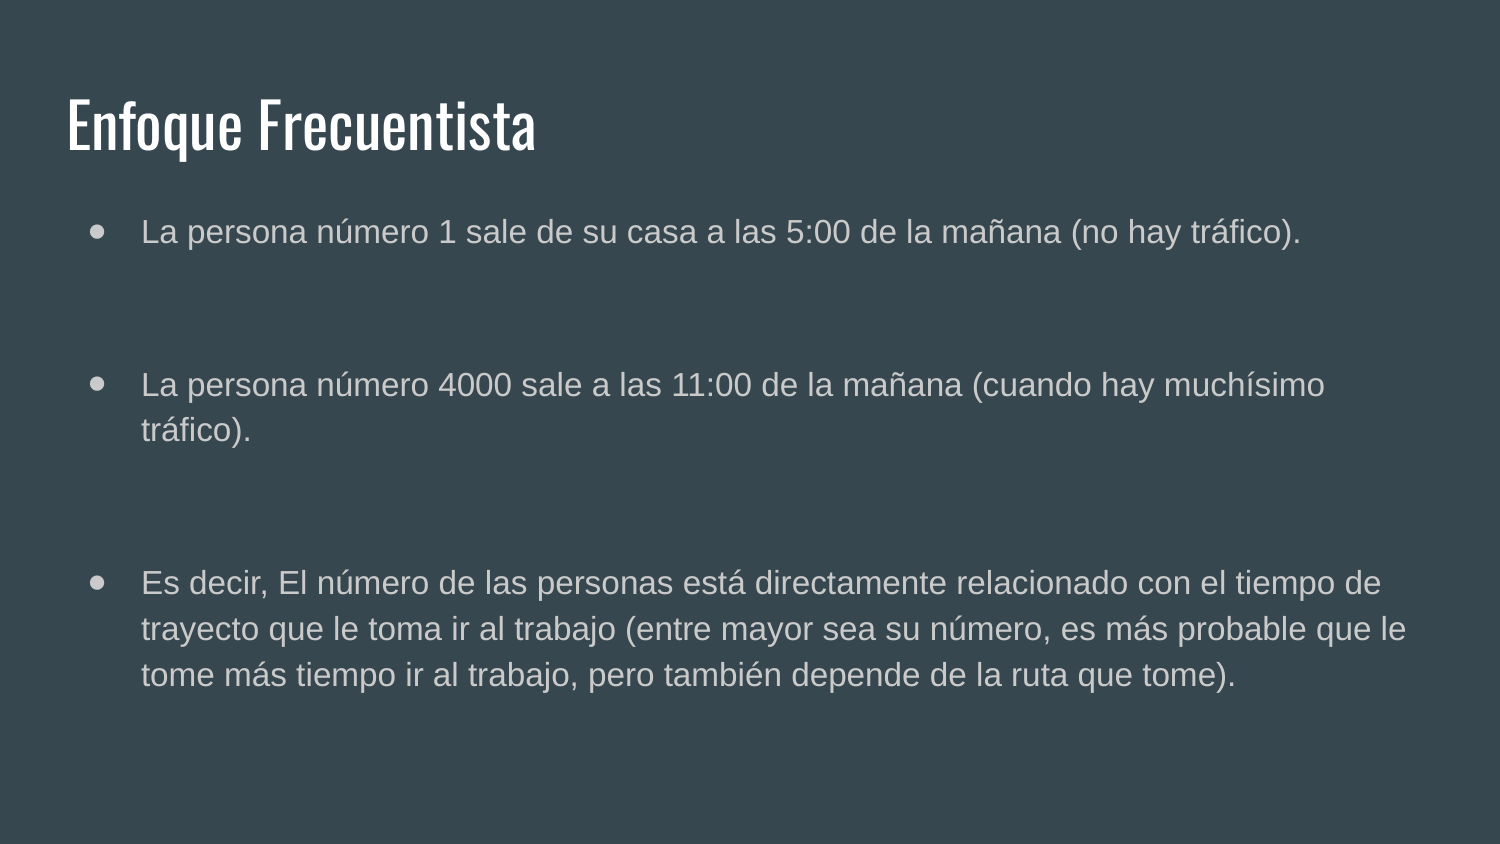

# Enfoque Frecuentista
La persona número 1 sale de su casa a las 5:00 de la mañana (no hay tráfico).

La persona número 4000 sale a las 11:00 de la mañana (cuando hay muchísimo tráfico).

Es decir, El número de las personas está directamente relacionado con el tiempo de trayecto que le toma ir al trabajo (entre mayor sea su número, es más probable que le tome más tiempo ir al trabajo, pero también depende de la ruta que tome).